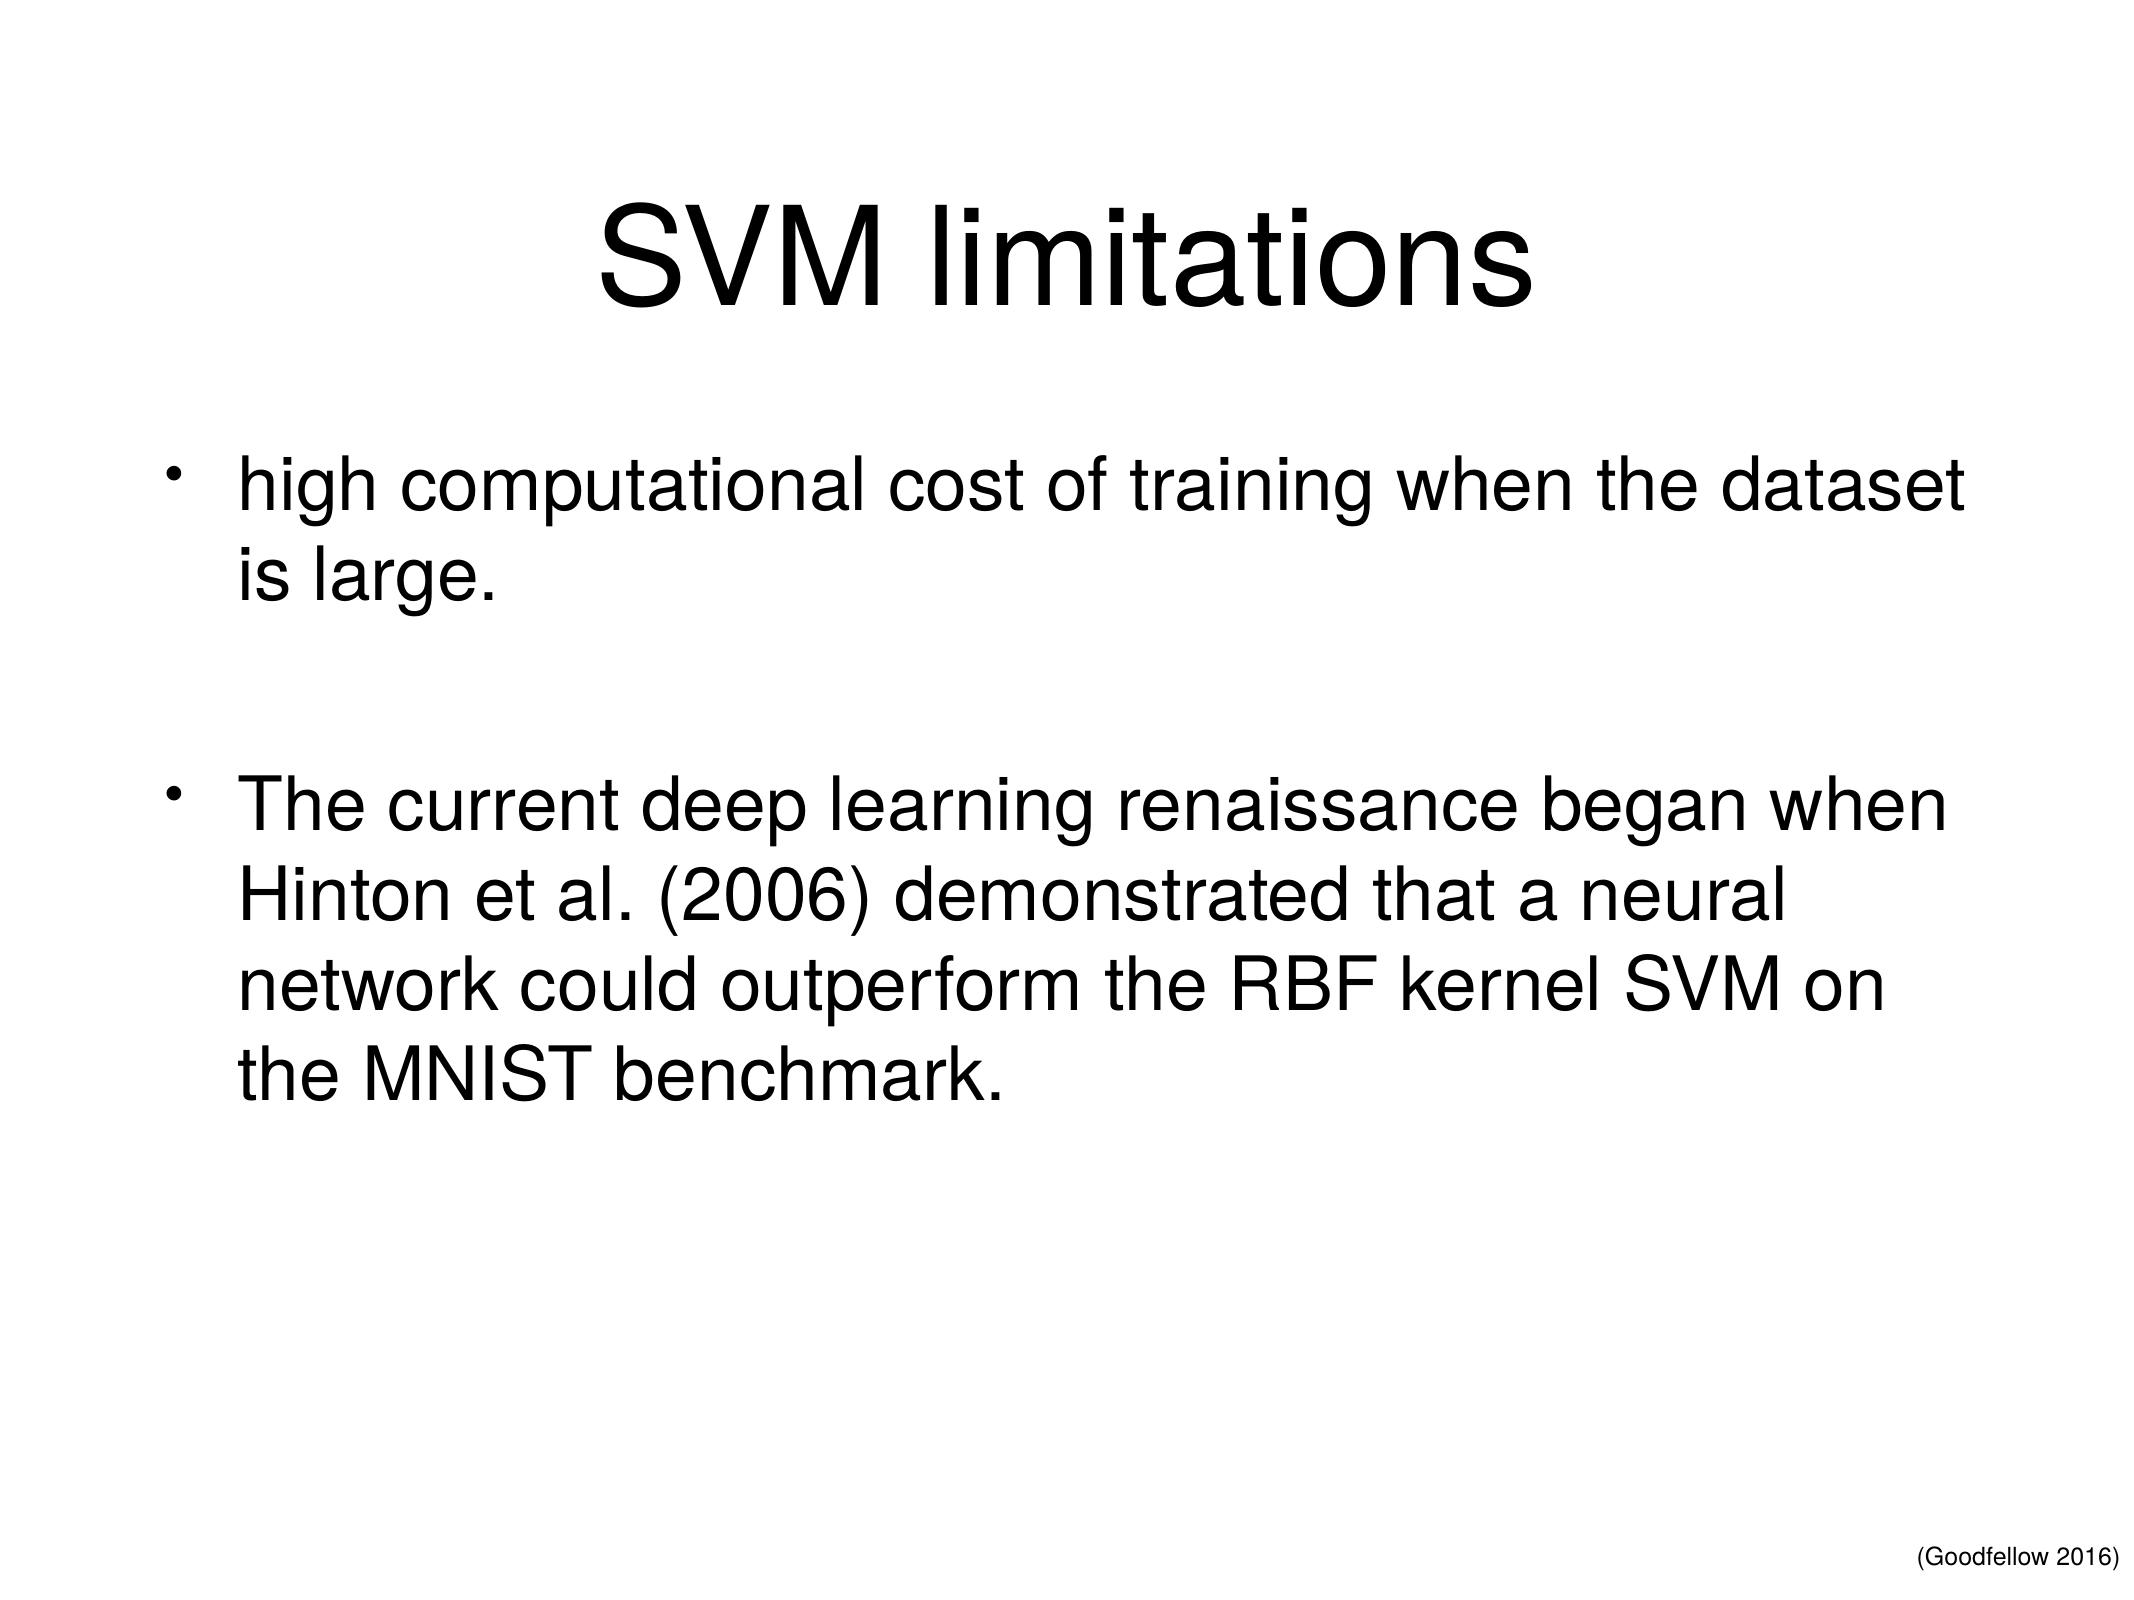

# SVM limitations
high computational cost of training when the dataset is large.

The current deep learning renaissance began when Hinton et al. (2006) demonstrated that a neural network could outperform the RBF kernel SVM on the MNIST benchmark.